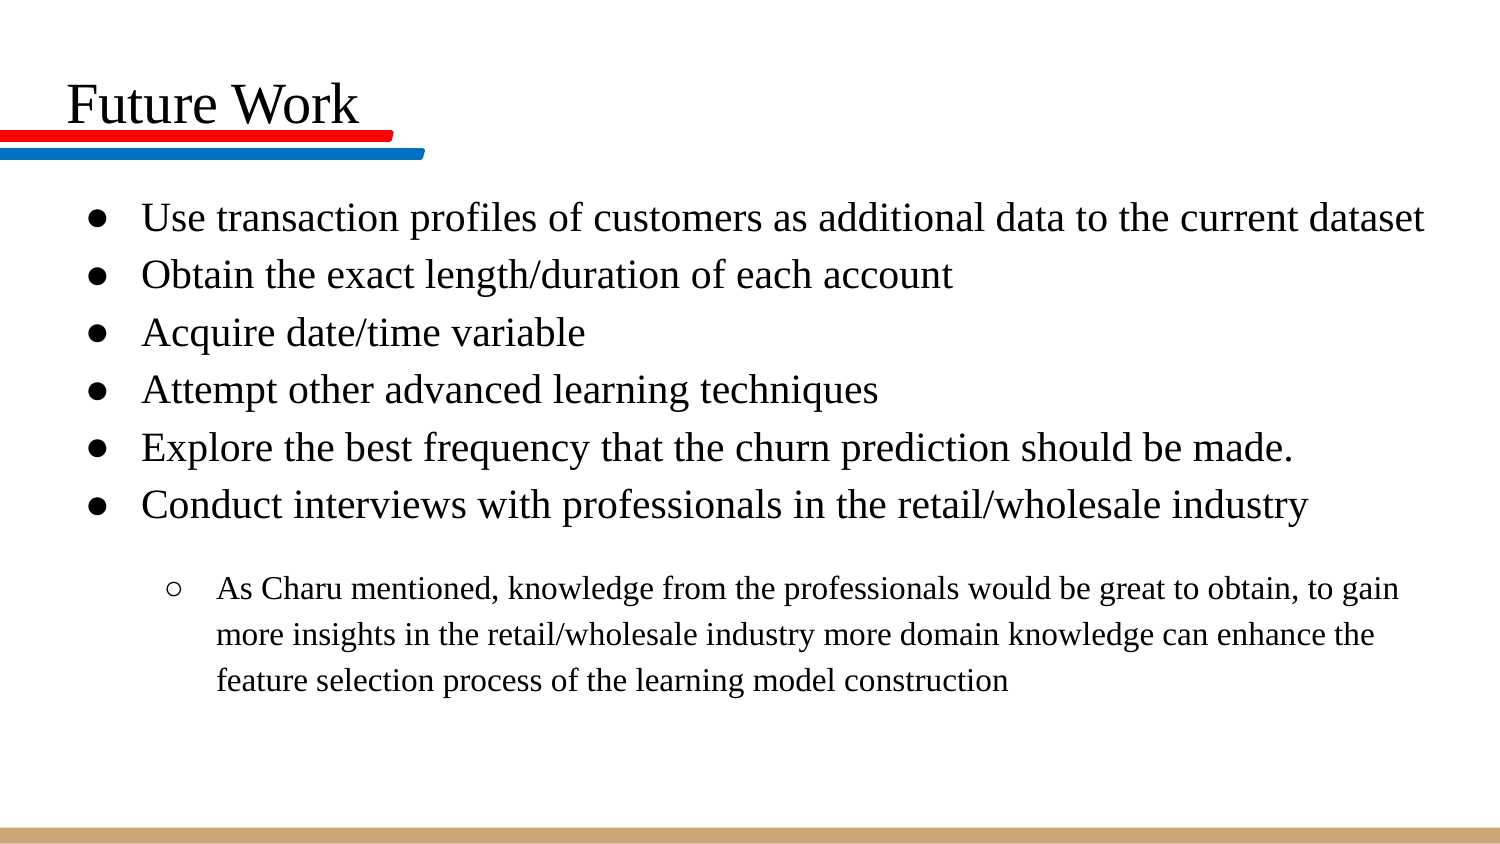

# Future Work

Use transaction profiles of customers as additional data to the current dataset
Obtain the exact length/duration of each account
Acquire date/time variable
Attempt other advanced learning techniques
Explore the best frequency that the churn prediction should be made.
Conduct interviews with professionals in the retail/wholesale industry
As Charu mentioned, knowledge from the professionals would be great to obtain, to gain more insights in the retail/wholesale industry more domain knowledge can enhance the feature selection process of the learning model construction